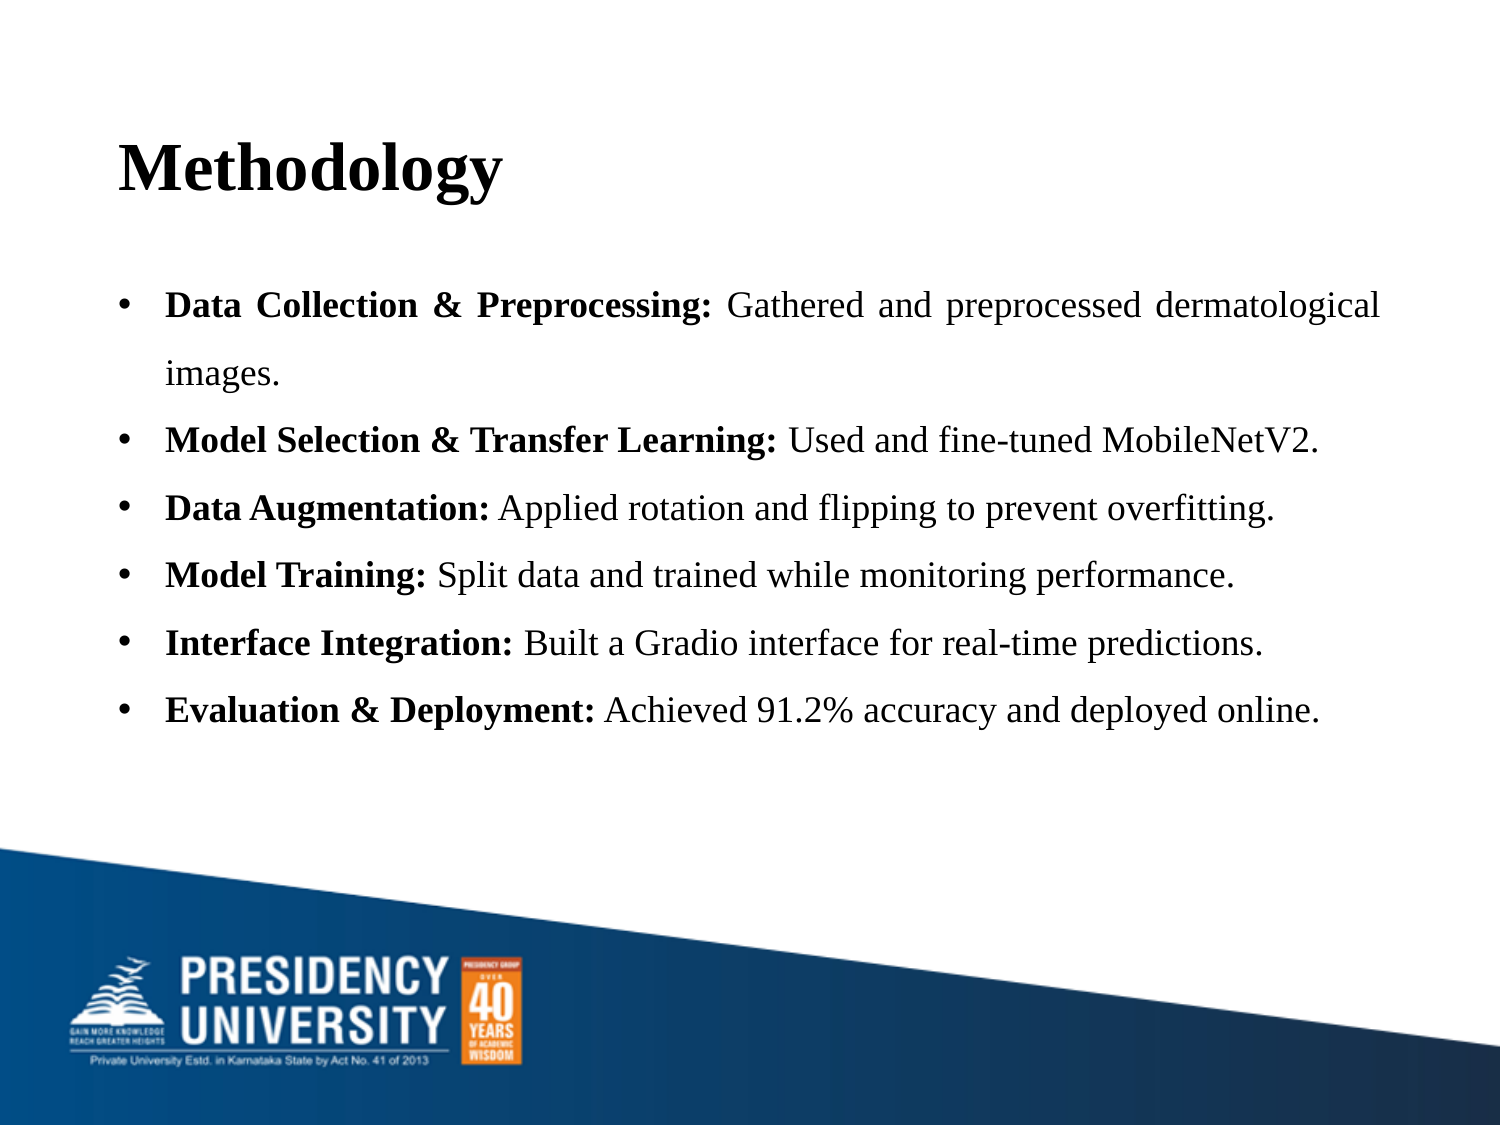

# Methodology

Data Collection & Preprocessing: Gathered and preprocessed dermatological images.
Model Selection & Transfer Learning: Used and fine-tuned MobileNetV2.
Data Augmentation: Applied rotation and flipping to prevent overfitting.
Model Training: Split data and trained while monitoring performance.
Interface Integration: Built a Gradio interface for real-time predictions.
Evaluation & Deployment: Achieved 91.2% accuracy and deployed online.